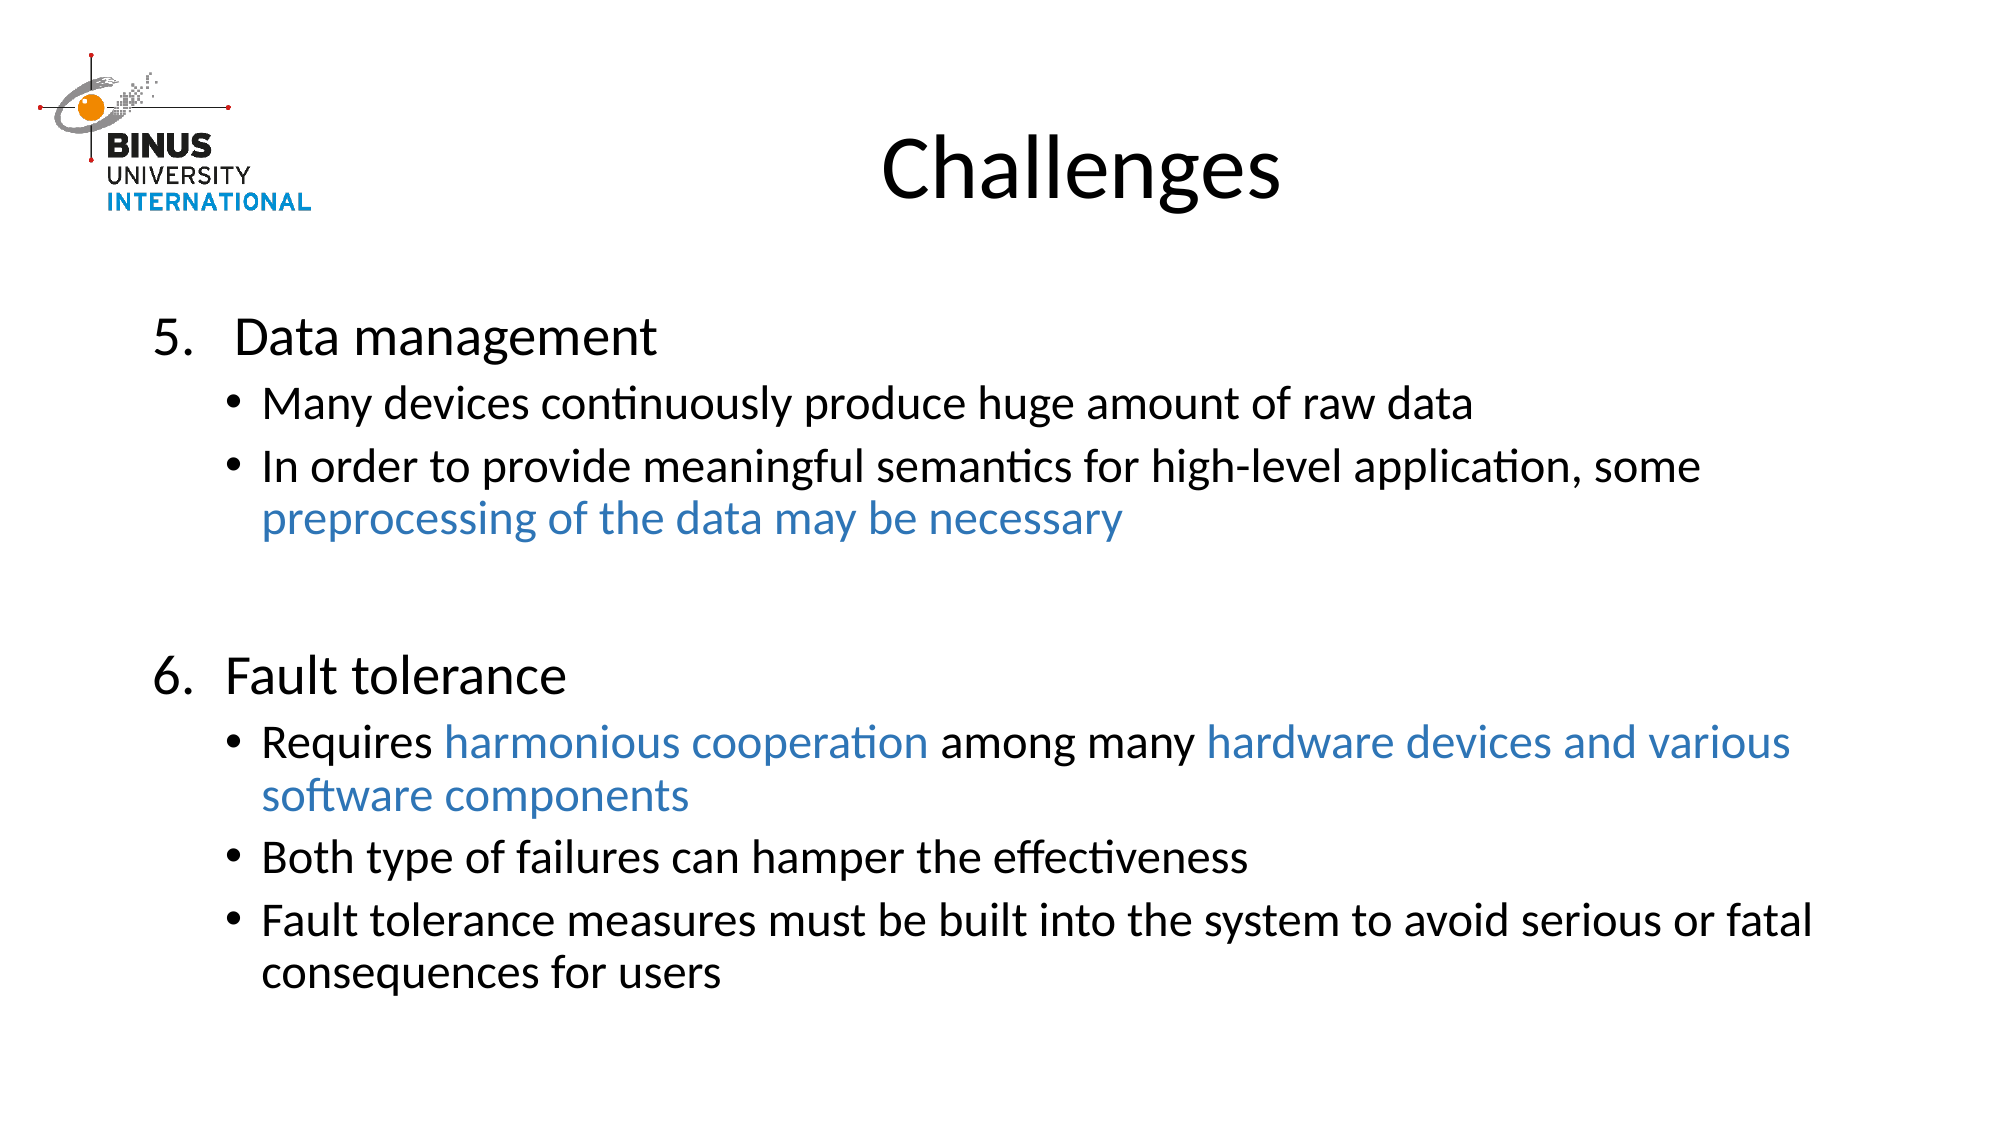

# Challenges
Data management
Many devices continuously produce huge amount of raw data
In order to provide meaningful semantics for high-level application, some preprocessing of the data may be necessary

Fault tolerance
Requires harmonious cooperation among many hardware devices and various software components
Both type of failures can hamper the effectiveness
Fault tolerance measures must be built into the system to avoid serious or fatal consequences for users